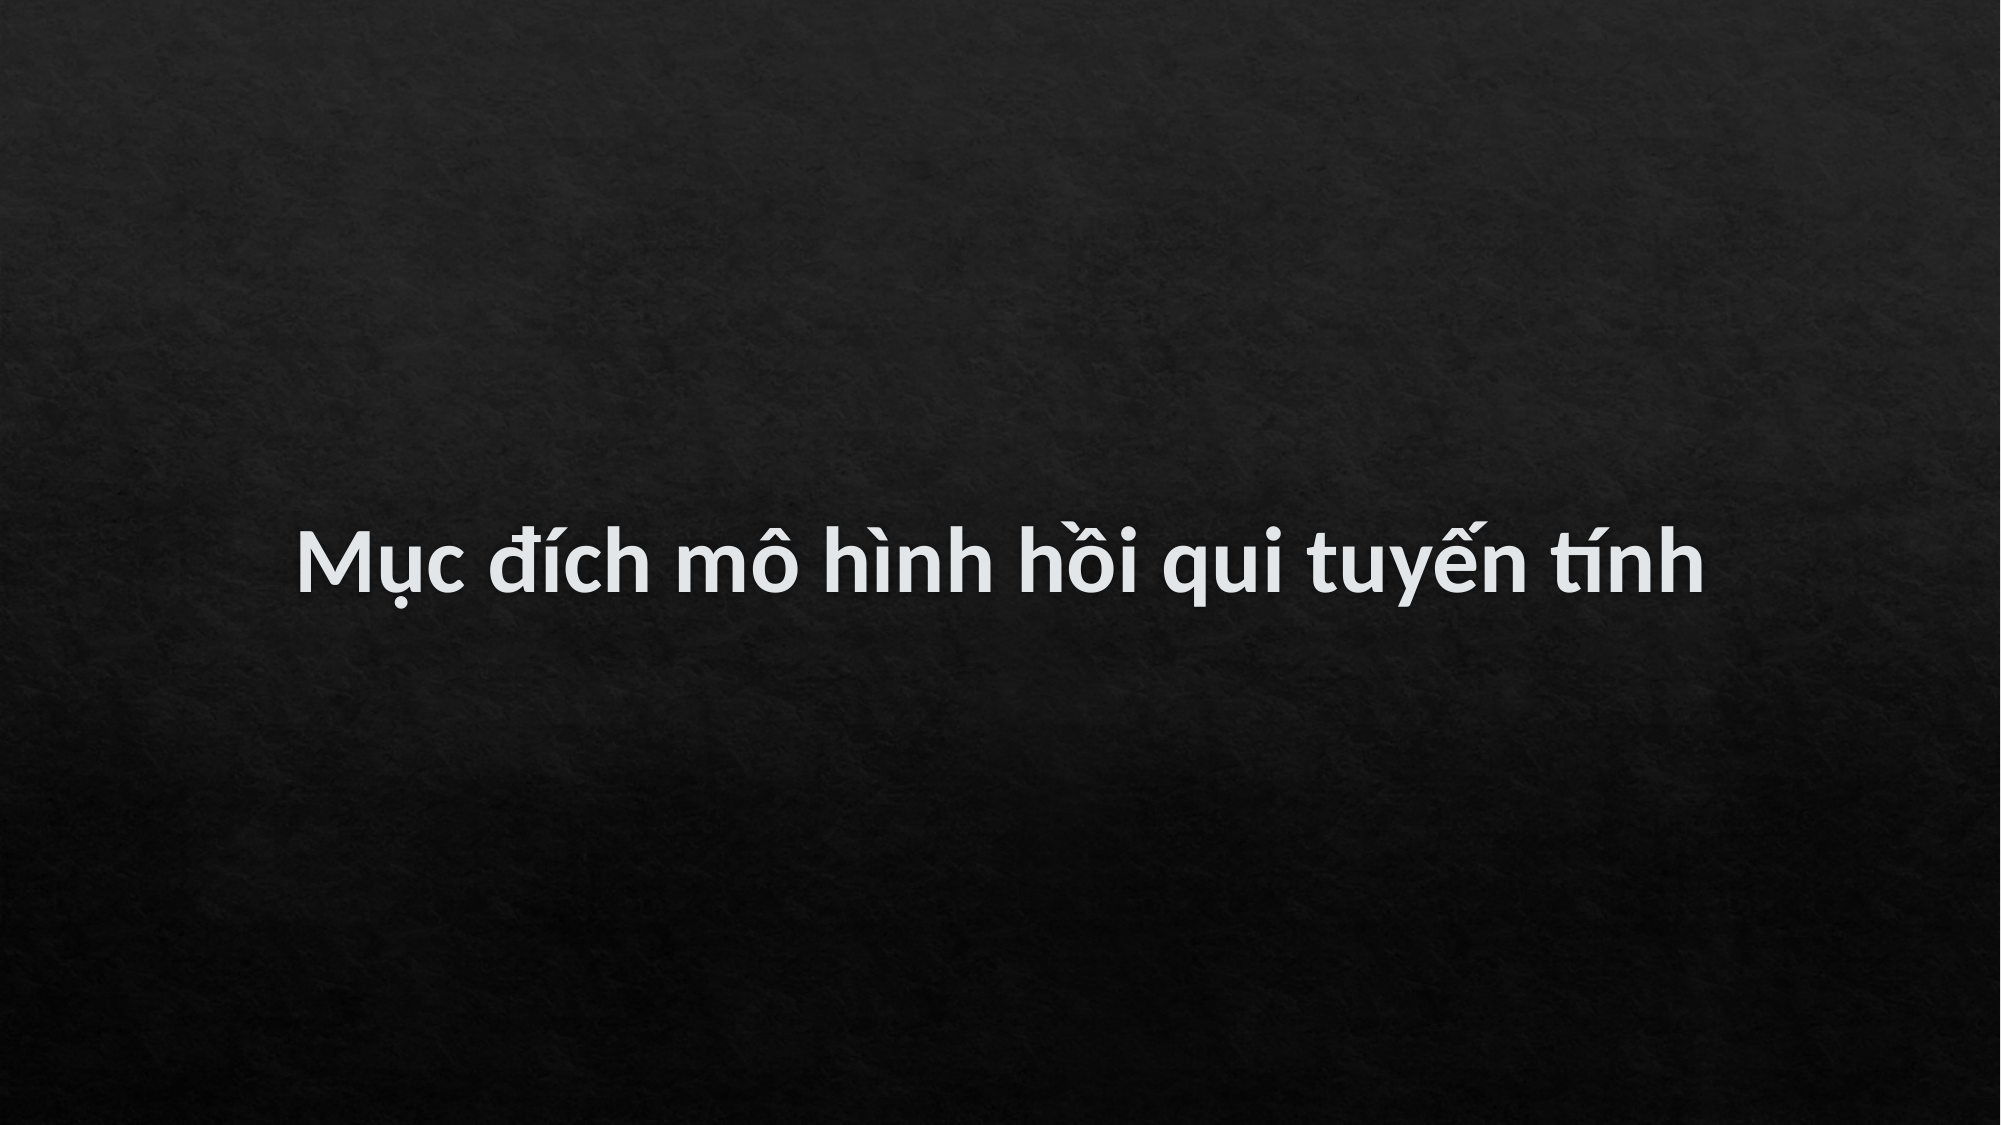

# Mục đích mô hình hồi qui tuyến tính